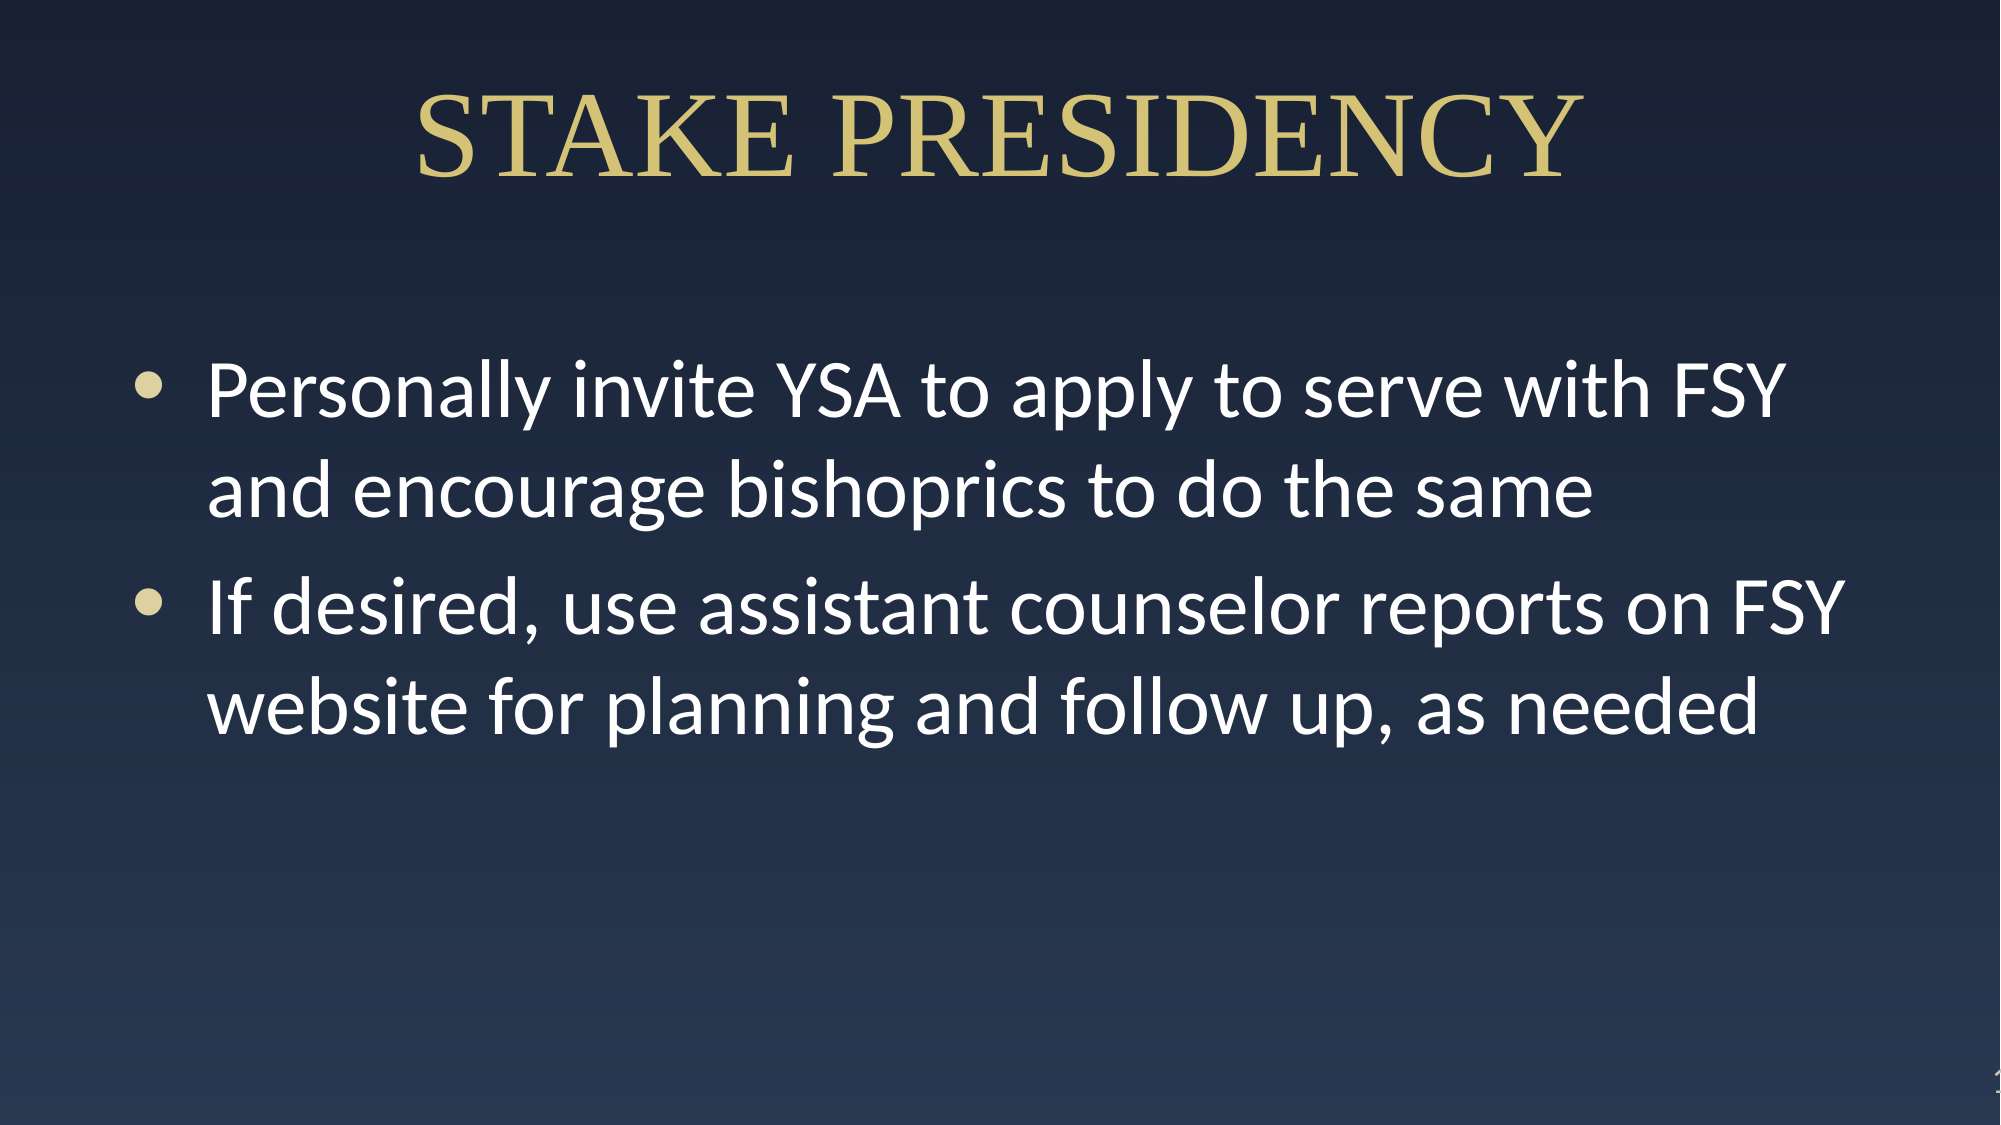

# Stake Presidency
Personally invite YSA to apply to serve with FSY and encourage bishoprics to do the same
If desired, use assistant counselor reports on FSY website for planning and follow up, as needed